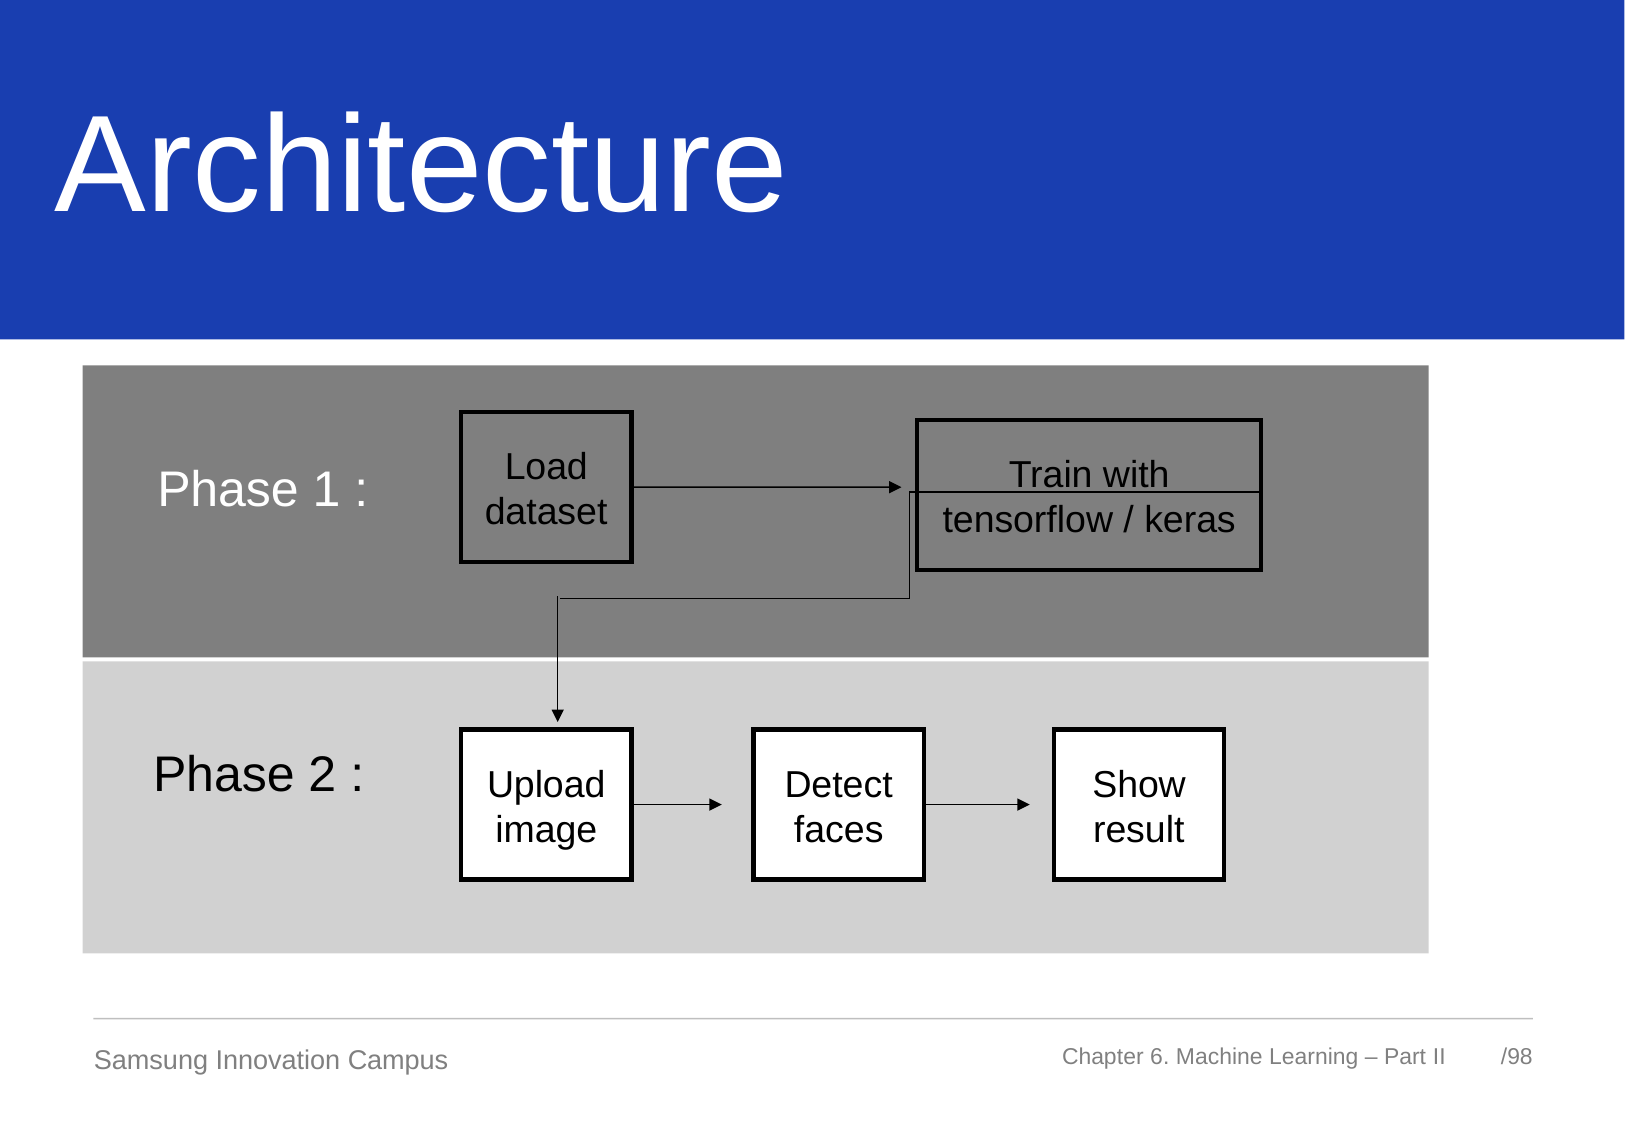

# Architecture

Load dataset
Train with tensorflow / keras
Phase 1 :

Upload image
Detect faces
Show result
Phase 2 :